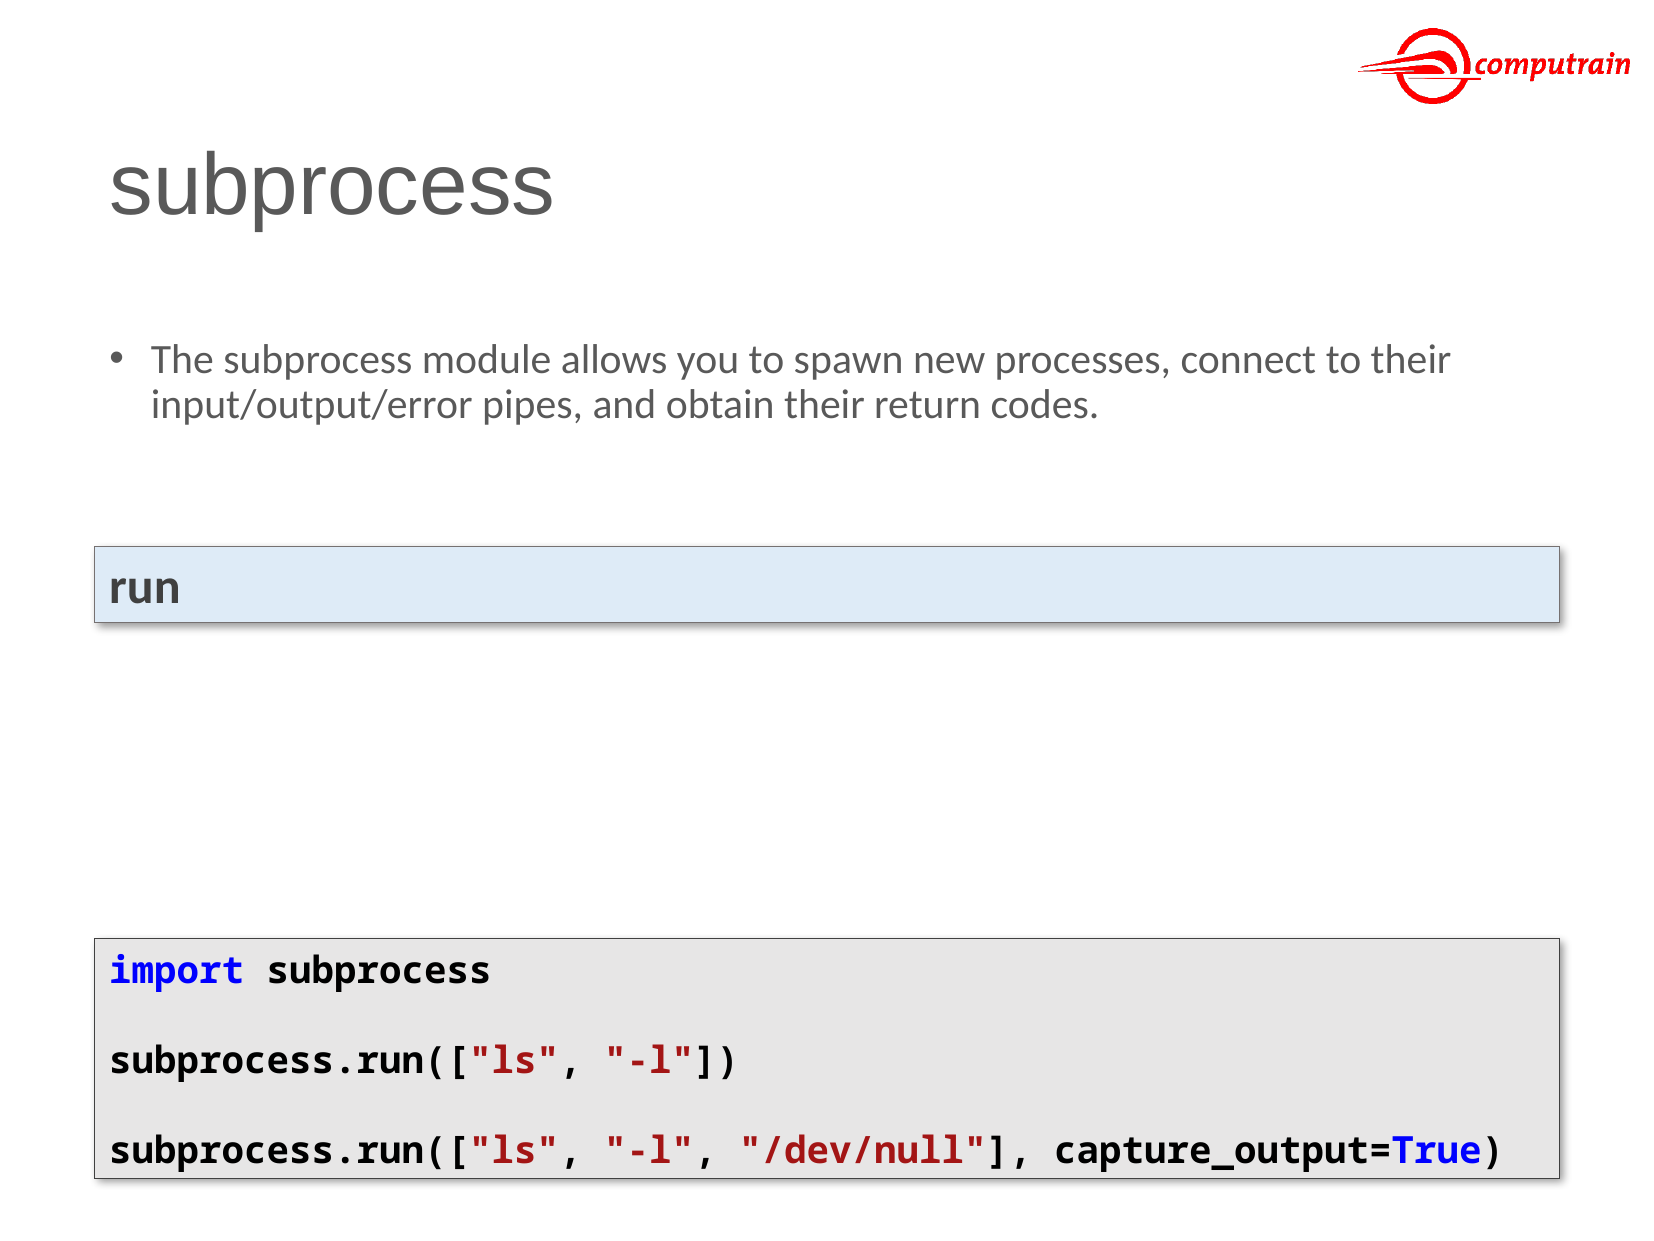

# subprocess
The subprocess module allows you to spawn new processes, connect to their input/output/error pipes, and obtain their return codes.

run
import subprocess

subprocess.run(["ls", "-l"])

subprocess.run(["ls", "-l", "/dev/null"], capture_output=True)